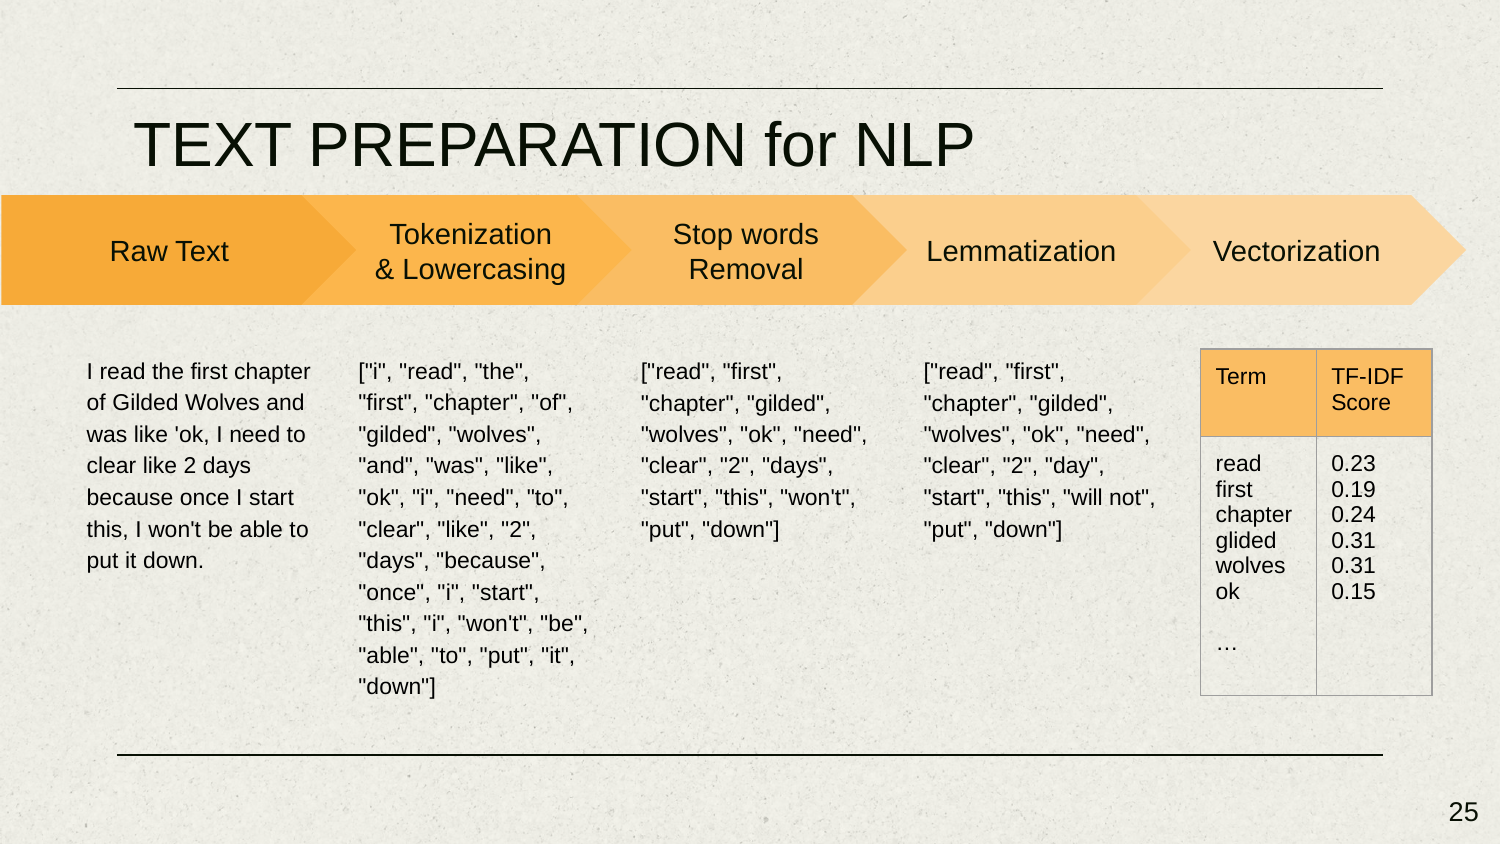

# TEXT PREPARATION for NLP

Tokenization
& Lowercasing
["i", "read", "the", "first", "chapter", "of", "gilded", "wolves", "and", "was", "like", "ok", "i", "need", "to", "clear", "like", "2", "days", "because", "once", "i", "start", "this", "i", "won't", "be", "able", "to", "put", "it", "down"]
Stop words Removal
["read", "first", "chapter", "gilded", "wolves", "ok", "need", "clear", "2", "days", "start", "this", "won't", "put", "down"]

Lemmatization
["read", "first", "chapter", "gilded", "wolves", "ok", "need", "clear", "2", "day", "start", "this", "will not", "put", "down"]
Vectorization
Raw Text
I read the first chapter of Gilded Wolves and was like 'ok, I need to clear like 2 days because once I start this, I won't be able to put it down.
| Term | TF-IDF Score |
| --- | --- |
| read first chapter glided wolves ok … | 0.23 0.19 0.24 0.31 0.31 0.15 |
25